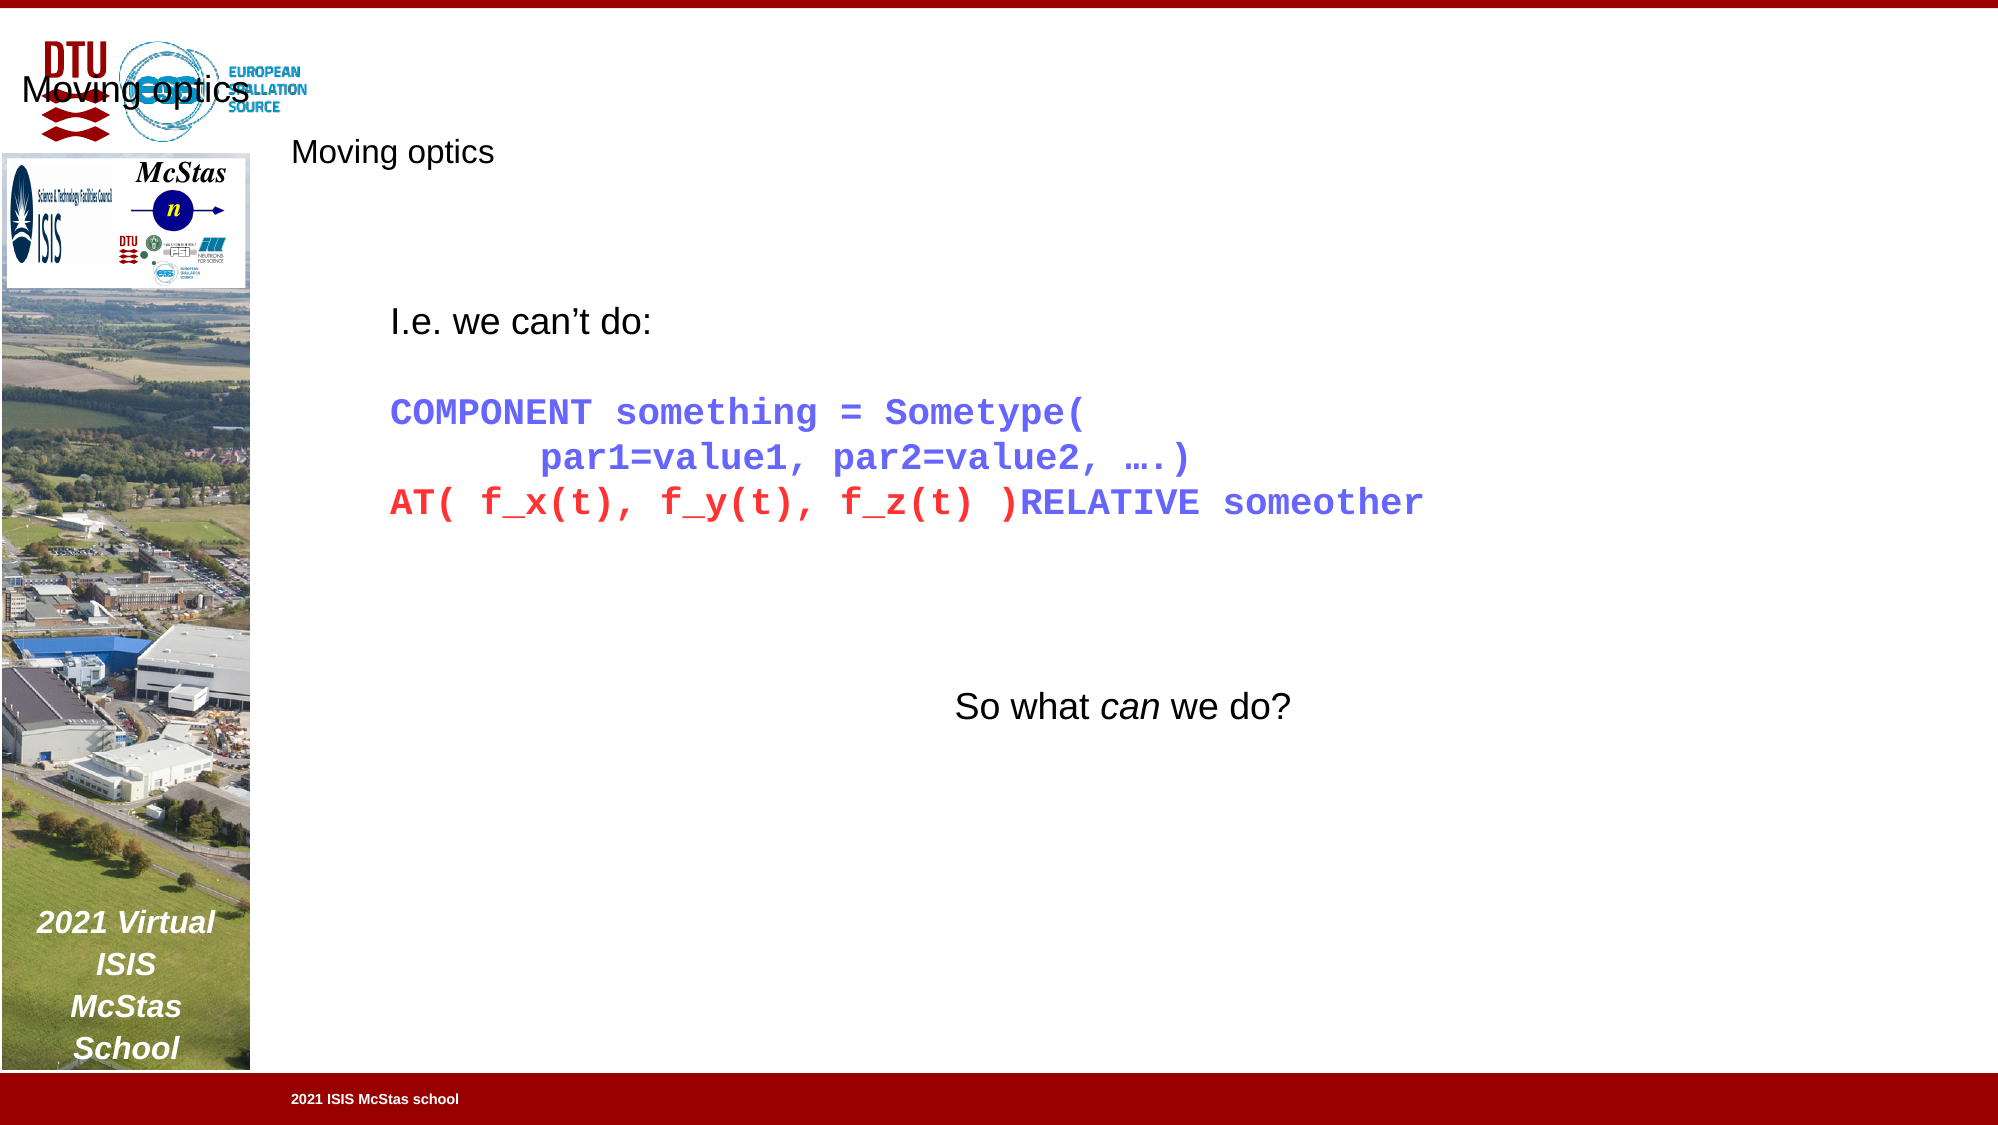

Moving optics
Moving optics
I.e. we can’t do:

COMPONENT something = Sometype(
	par1=value1, par2=value2, ….)
AT( f_x(t), f_y(t), f_z(t) )RELATIVE someother
So what can we do?